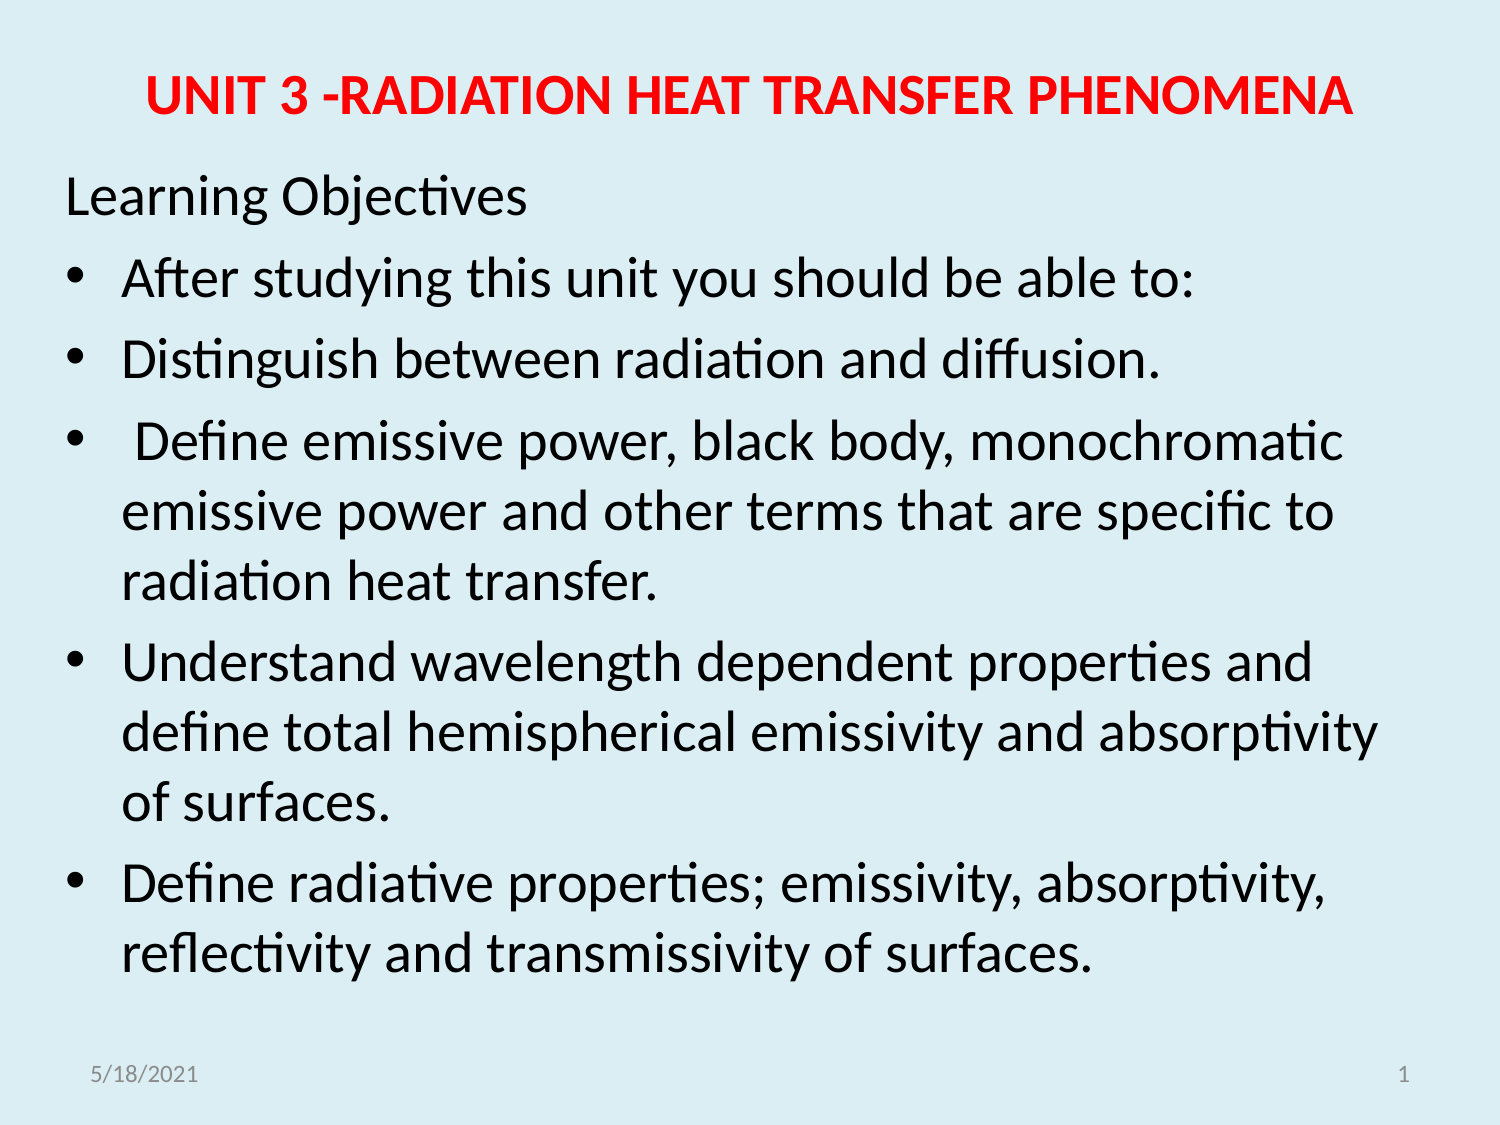

# UNIT 3 -RADIATION HEAT TRANSFER PHENOMENA
Learning Objectives
After studying this unit you should be able to:
Distinguish between radiation and diffusion.
 Define emissive power, black body, monochromatic emissive power and other terms that are specific to radiation heat transfer.
Understand wavelength dependent properties and define total hemispherical emissivity and absorptivity of surfaces.
Define radiative properties; emissivity, absorptivity, reflectivity and transmissivity of surfaces.
5/18/2021
1